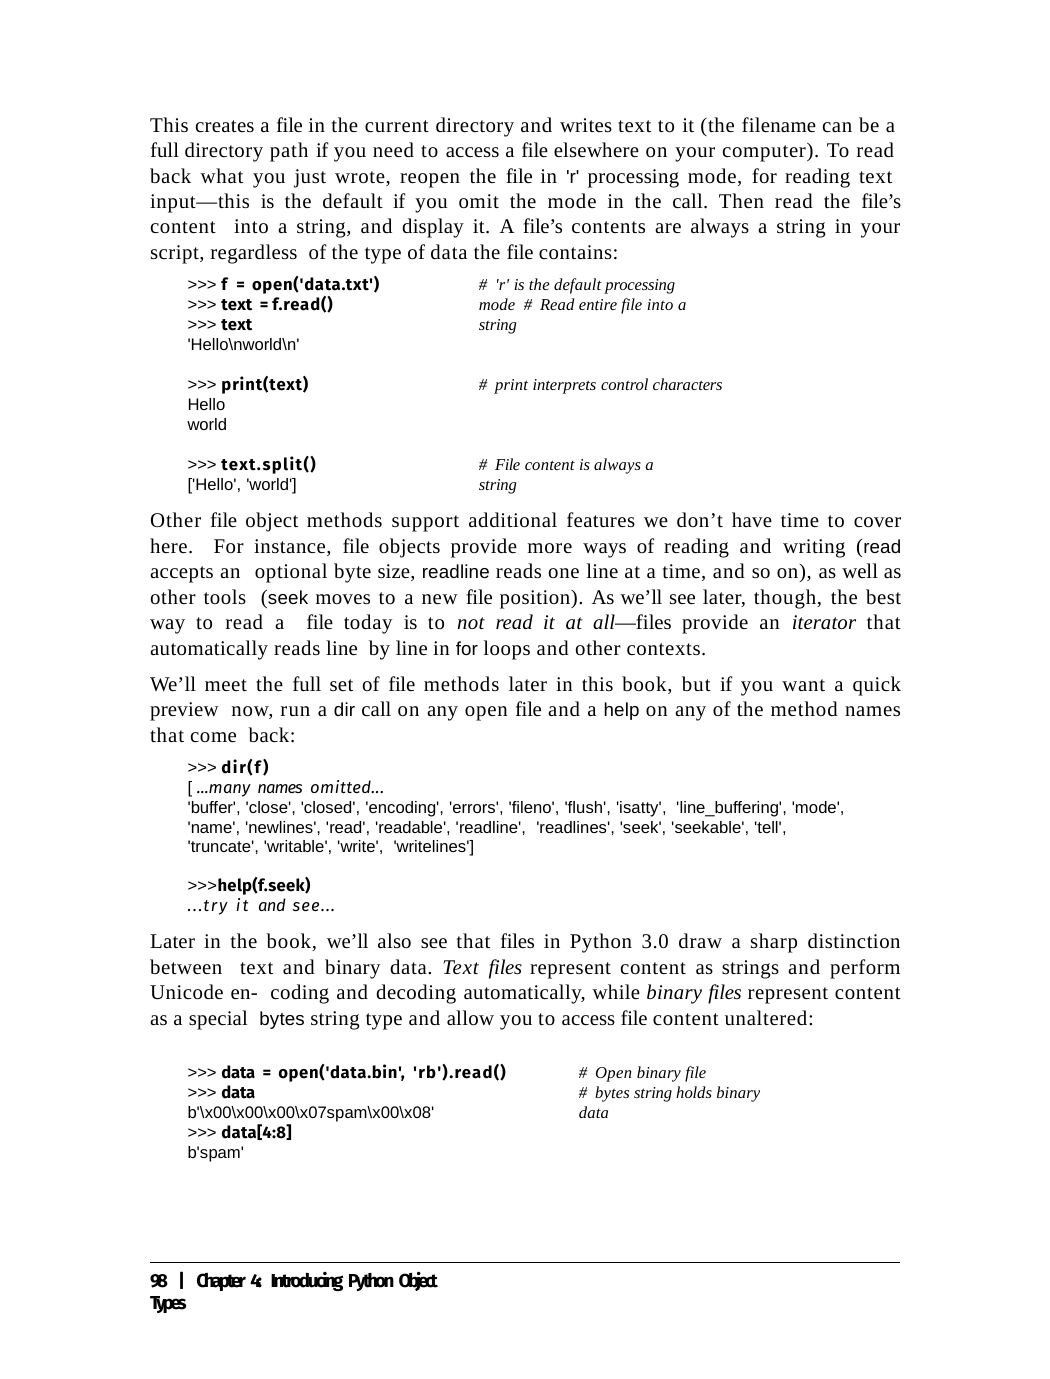

This creates a file in the current directory and writes text to it (the filename can be a  full directory path if you need to access a file elsewhere on your computer). To read  back what you just wrote, reopen the file in 'r' processing mode, for reading text  input—this is the default if you omit the mode in the call. Then read the file’s content  into a string, and display it. A file’s contents are always a string in your script, regardless  of the type of data the file contains:
>>> f = open('data.txt')
>>> text = f.read()
>>> text
'Hello\nworld\n'
# 'r' is the default processing mode  # Read entire file into a string
>>> print(text)
Hello  world
# print interprets control characters
>>> text.split()
['Hello', 'world']
# File content is always a string
Other file object methods support additional features we don’t have time to cover here.  For instance, file objects provide more ways of reading and writing (read accepts an  optional byte size, readline reads one line at a time, and so on), as well as other tools  (seek moves to a new file position). As we’ll see later, though, the best way to read a  file today is to not read it at all—files provide an iterator that automatically reads line  by line in for loops and other contexts.
We’ll meet the full set of file methods later in this book, but if you want a quick preview  now, run a dir call on any open file and a help on any of the method names that come  back:
>>> dir(f)
[ ...many names omitted...
'buffer', 'close', 'closed', 'encoding', 'errors', 'fileno', 'flush', 'isatty',  'line_buffering', 'mode', 'name', 'newlines', 'read', 'readable', 'readline',  'readlines', 'seek', 'seekable', 'tell', 'truncate', 'writable', 'write',  'writelines']

>>>help(f.seek)
...try it and see...
Later in the book, we’ll also see that files in Python 3.0 draw a sharp distinction between  text and binary data. Text files represent content as strings and perform Unicode en-  coding and decoding automatically, while binary files represent content as a special  bytes string type and allow you to access file content unaltered:
>>> data = open('data.bin', 'rb').read()
>>> data
b'\x00\x00\x00\x07spam\x00\x08'
>>> data[4:8]
b'spam'
# Open binary file
# bytes string holds binary data

98  | Chapter 4: Introducing Python Object Types